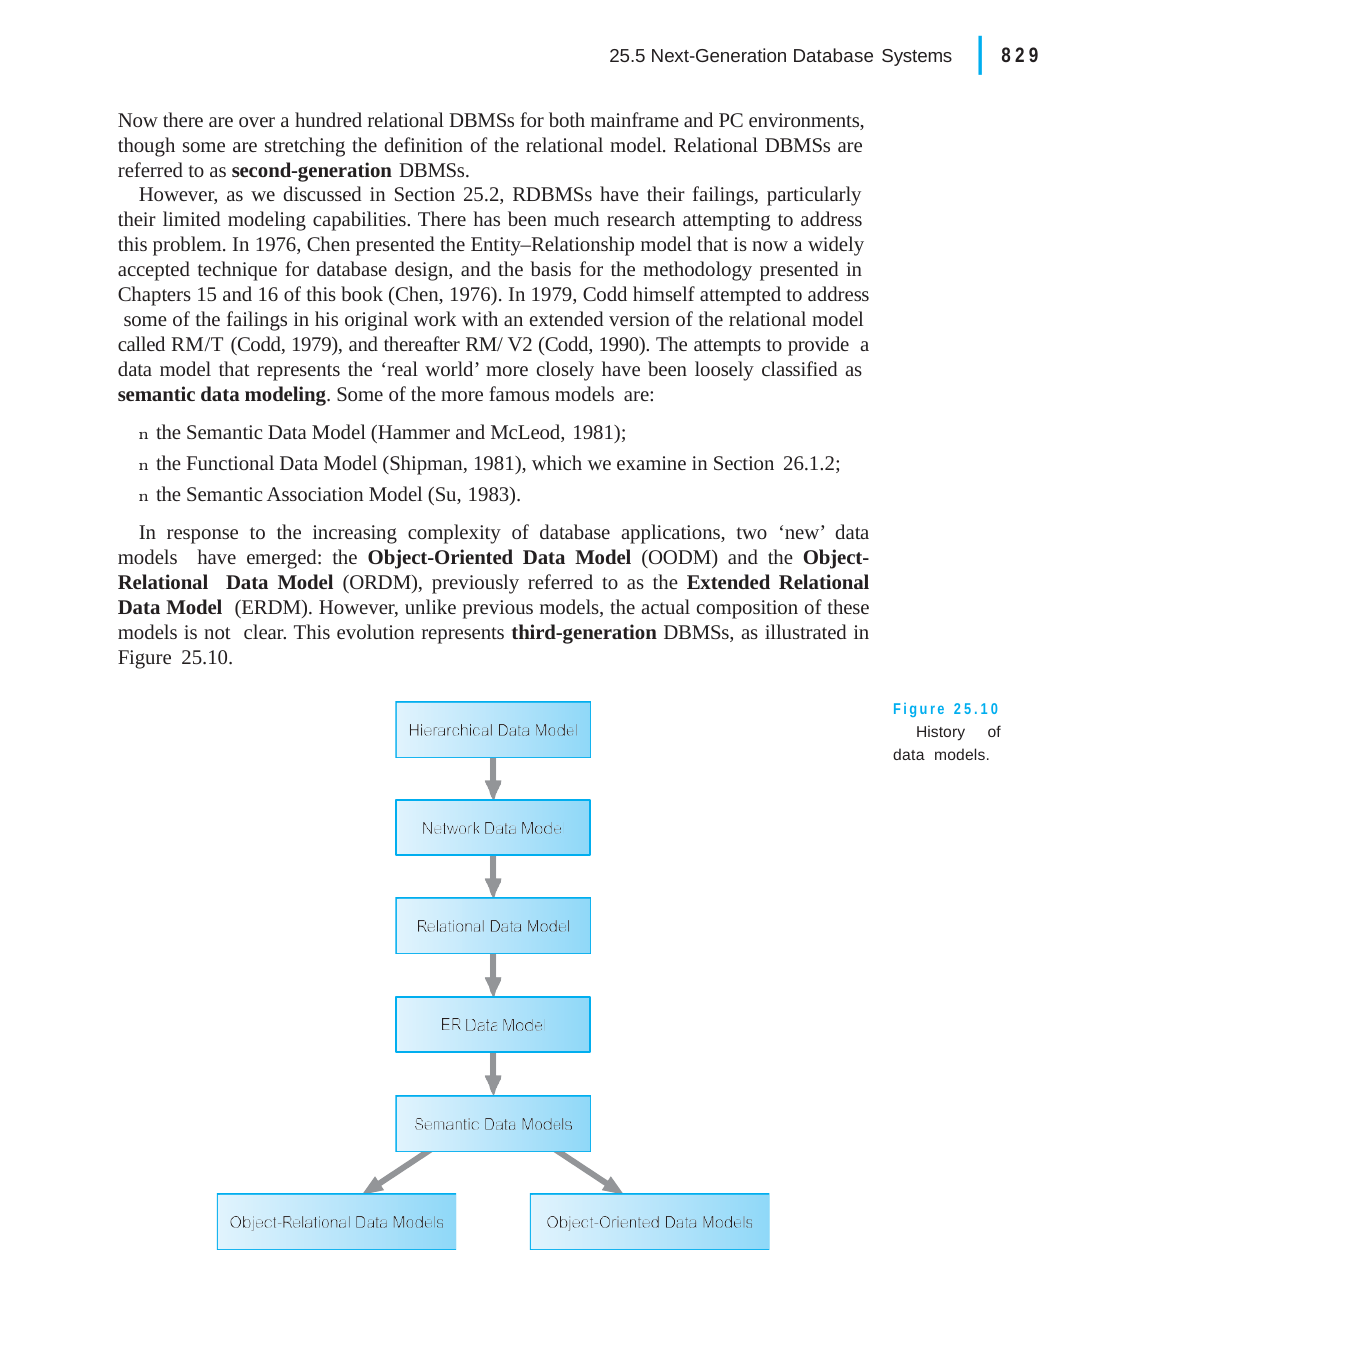

|
829
25.5 Next-Generation Database Systems
Now there are over a hundred relational DBMSs for both mainframe and PC environments,  though some are stretching the definition of the relational model. Relational DBMSs are  referred to as second-generation DBMSs.
However, as we discussed in Section 25.2, RDBMSs have their failings, particularly  their limited modeling capabilities. There has been much research attempting to address  this problem. In 1976, Chen presented the Entity–Relationship model that is now a widely  accepted technique for database design, and the basis for the methodology presented in  Chapters 15 and 16 of this book (Chen, 1976). In 1979, Codd himself attempted to address  some of the failings in his original work with an extended version of the relational model  called RM/T (Codd, 1979), and thereafter RM/ V2 (Codd, 1990). The attempts to provide  a data model that represents the ‘real world’ more closely have been loosely classified as  semantic data modeling. Some of the more famous models are:
n the Semantic Data Model (Hammer and McLeod, 1981);
n the Functional Data Model (Shipman, 1981), which we examine in Section 26.1.2;
n the Semantic Association Model (Su, 1983).
In response to the increasing complexity of database applications, two ‘new’ data models  have emerged: the Object-Oriented Data Model (OODM) and the Object-Relational  Data Model (ORDM), previously referred to as the Extended Relational Data Model  (ERDM). However, unlike previous models, the actual composition of these models is not  clear. This evolution represents third-generation DBMSs, as illustrated in Figure 25.10.
Figure 25.10  History of data  models.